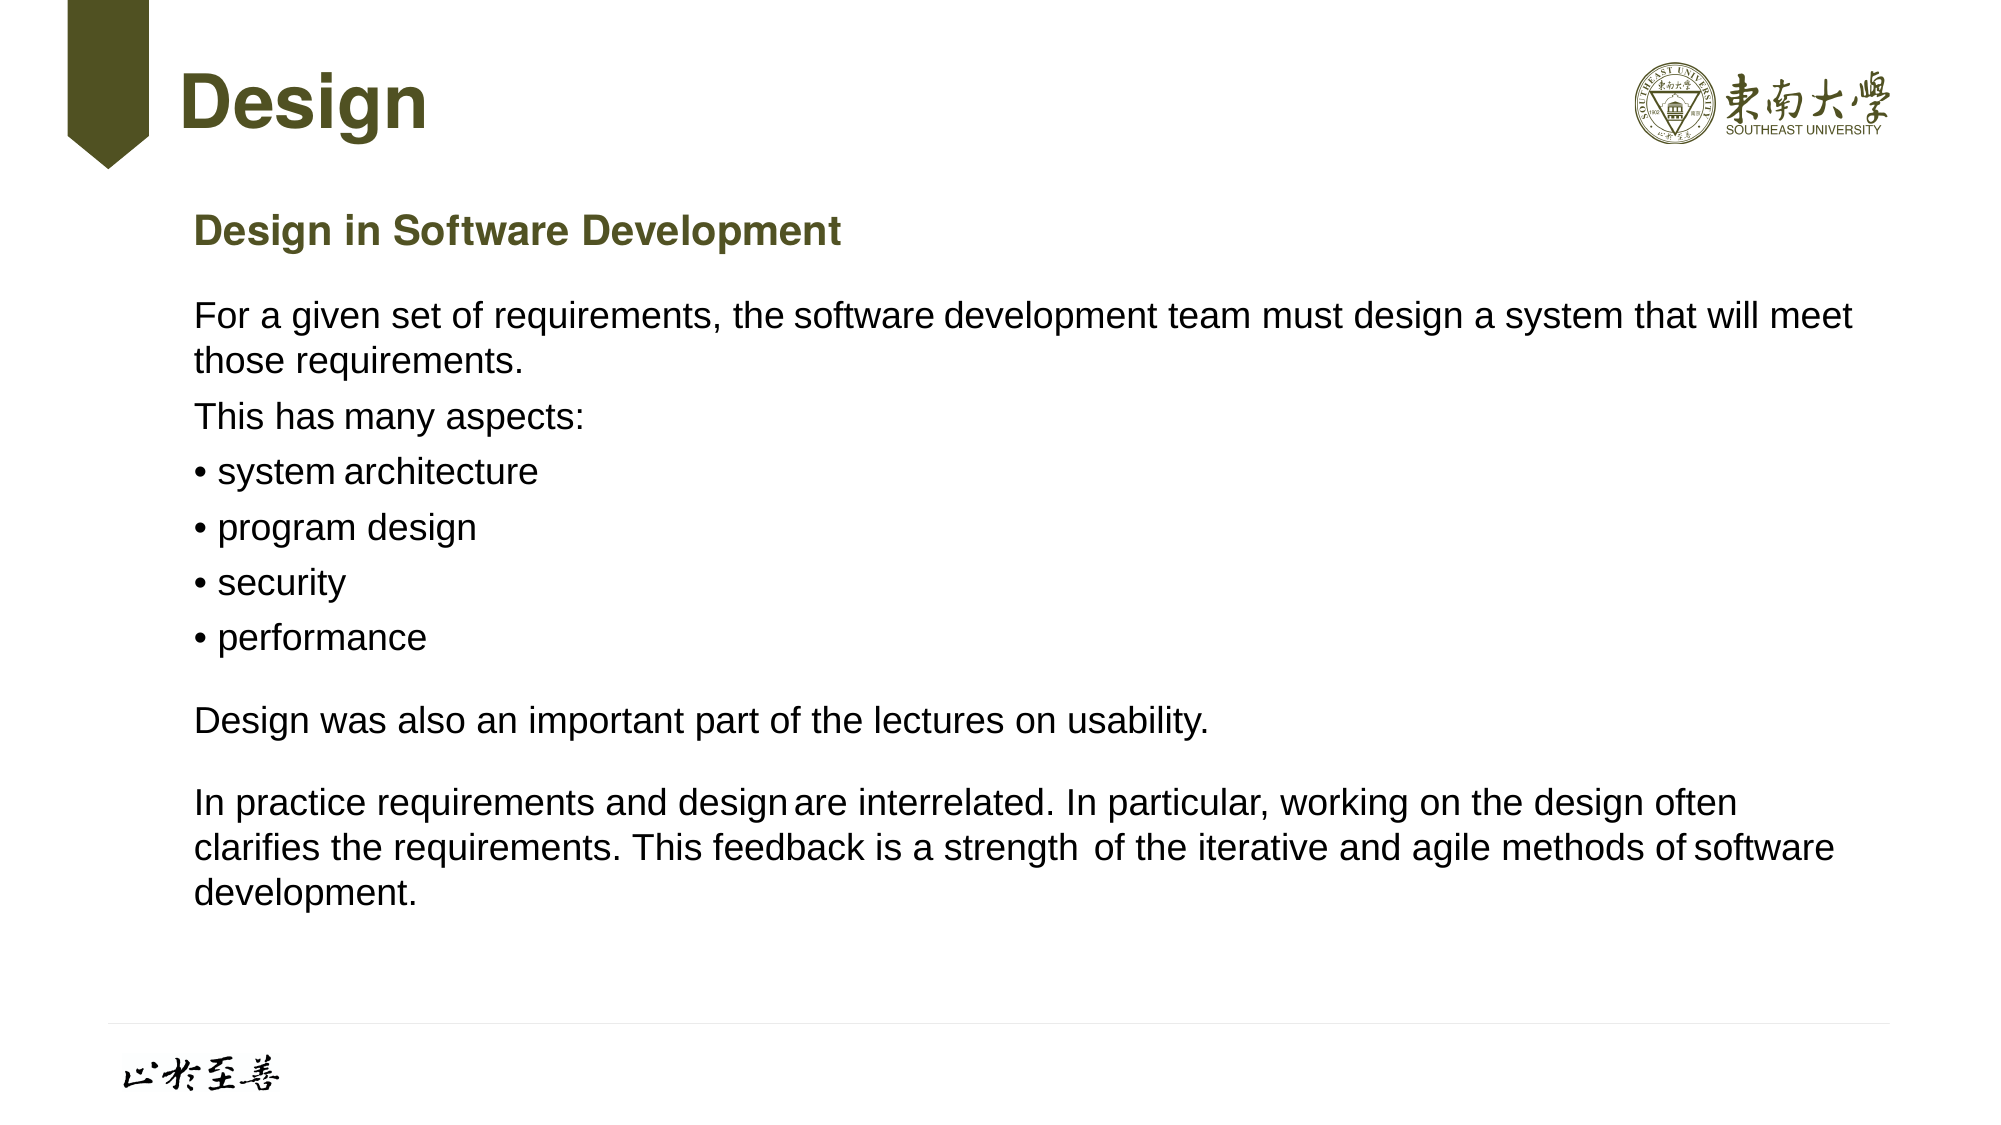

# Design
Design in Software Development
For a given set of	requirements, the	software	development team must design a system that will meet those requirements.
This has	many aspects:
• system	architecture
• program design
• security
• performance
Design was also an important part of the lectures on usability.
In practice requirements and design	are interrelated. In particular, working on the design often clarifies the requirements. This feedback is a	strength	of the iterative and agile methods of	software development.
3